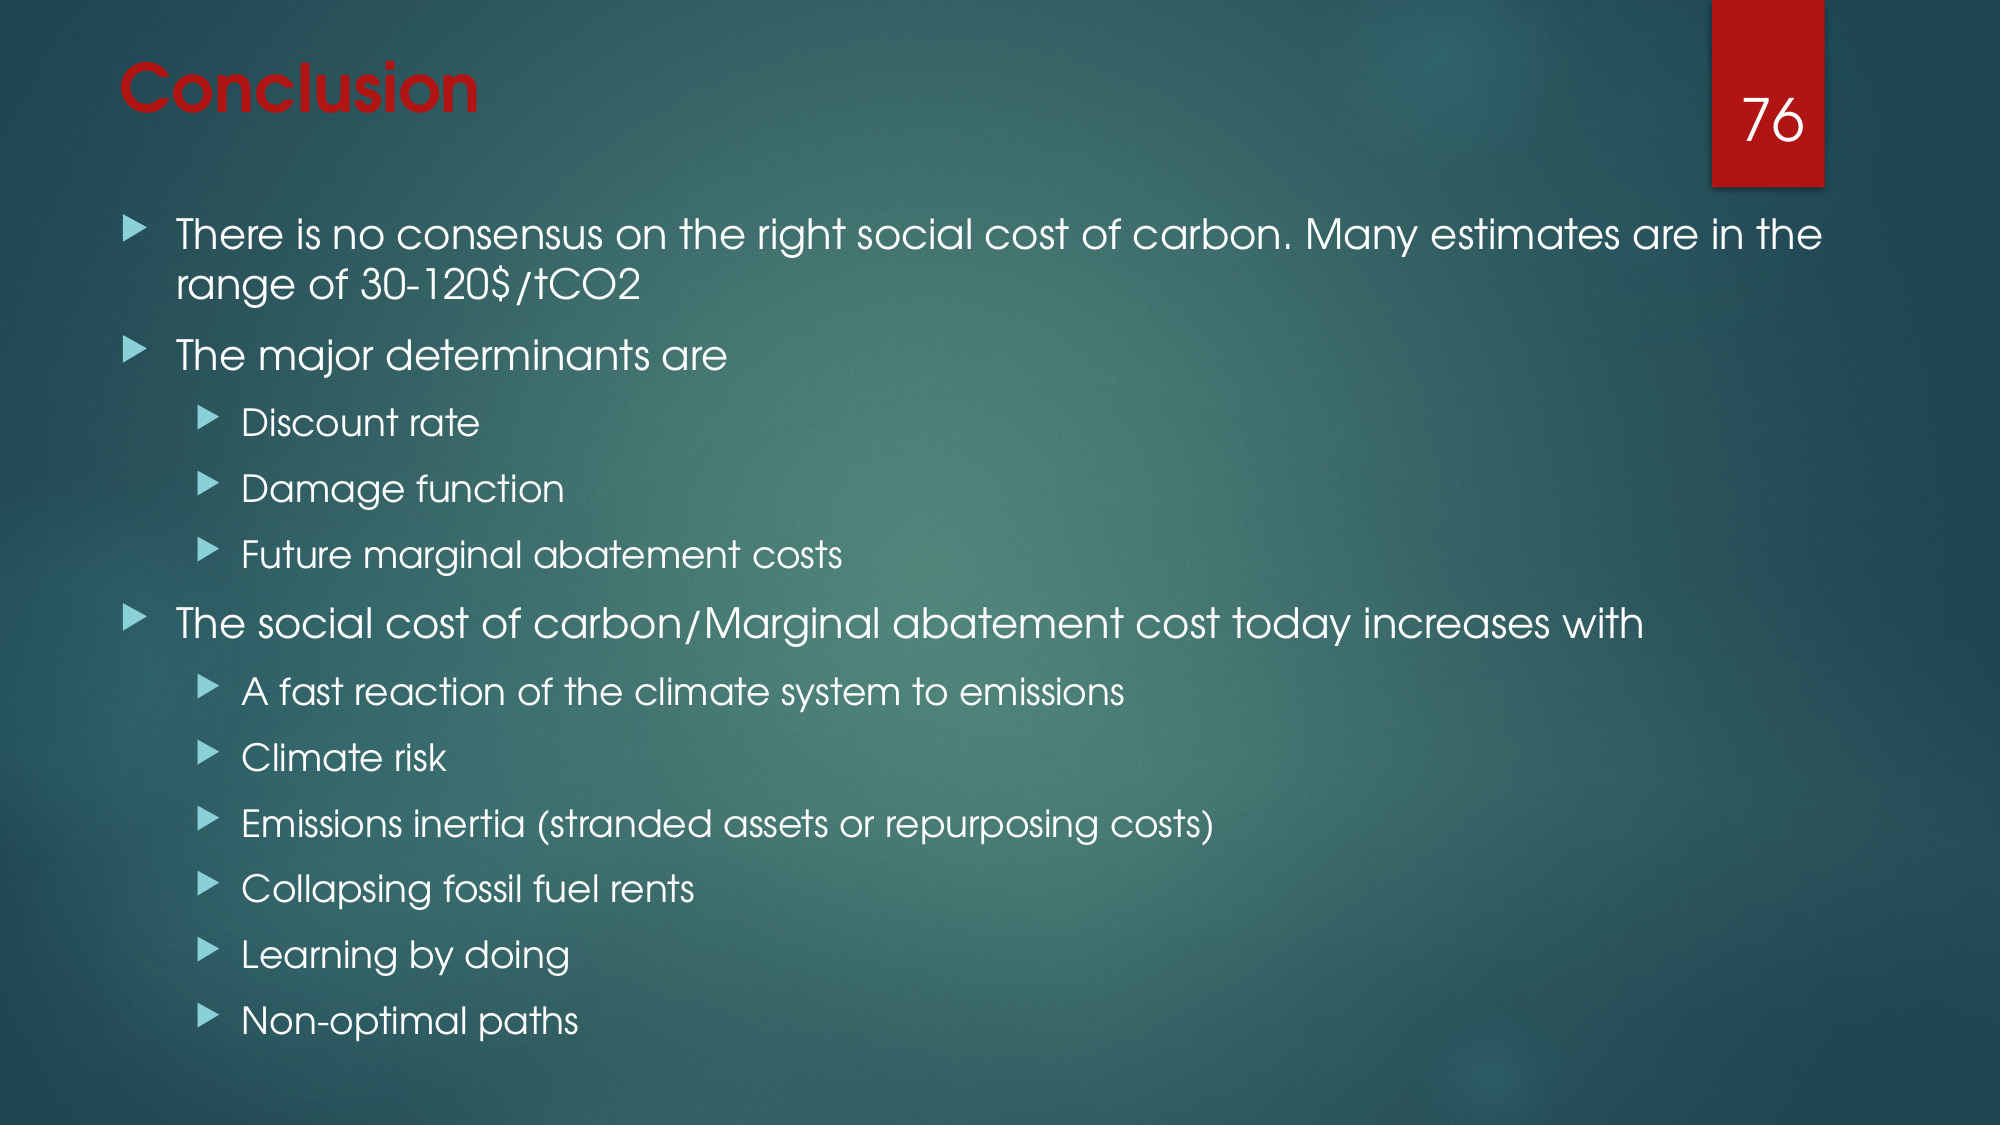

76
# Conclusion
There is no consensus on the right social cost of carbon. Many estimates are in the range of 30-120$/tCO2
The major determinants are
Discount rate
Damage function
Future marginal abatement costs
The social cost of carbon/Marginal abatement cost today increases with
A fast reaction of the climate system to emissions
Climate risk
Emissions inertia (stranded assets or repurposing costs)
Collapsing fossil fuel rents
Learning by doing
Non-optimal paths